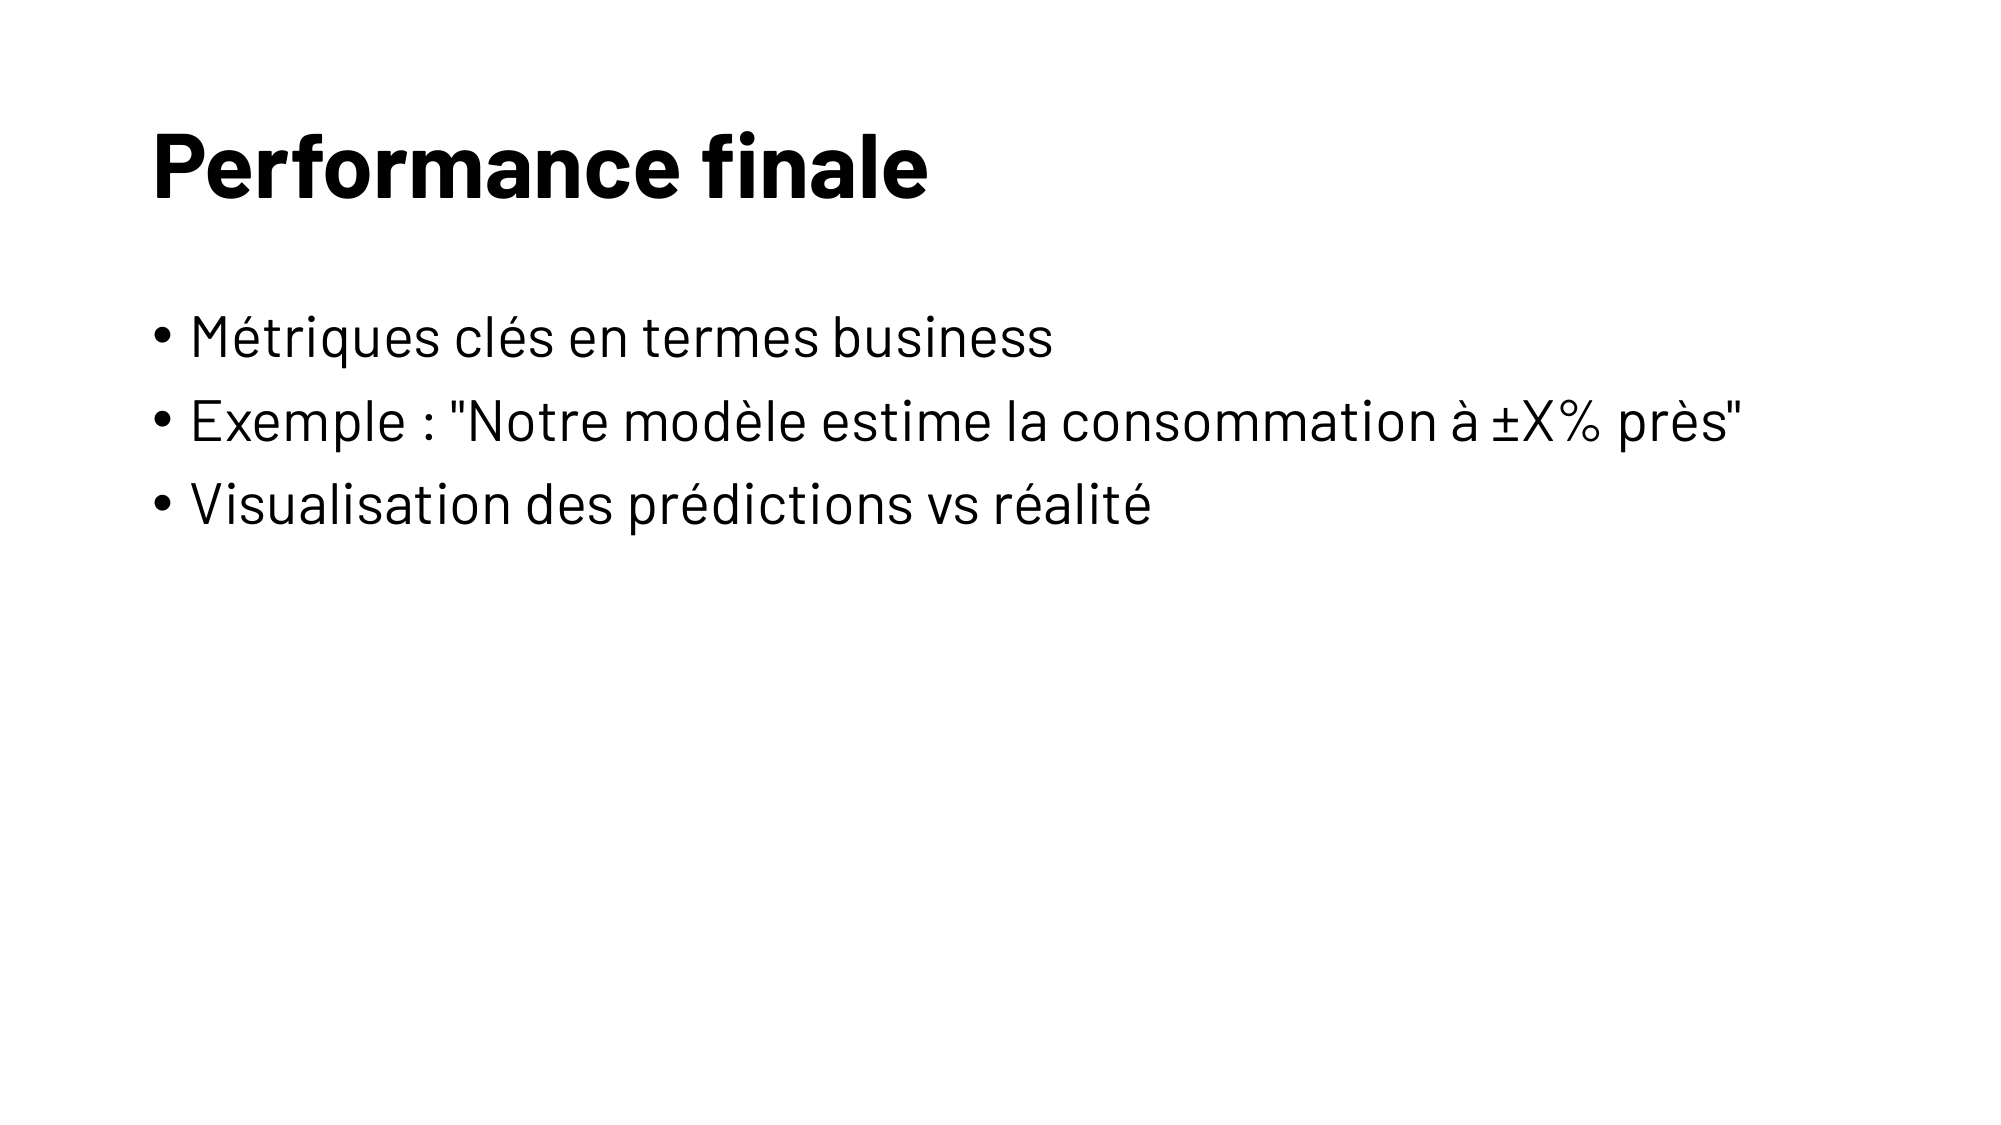

# Performance finale
Métriques clés en termes business
Exemple : "Notre modèle estime la consommation à ±X% près"
Visualisation des prédictions vs réalité